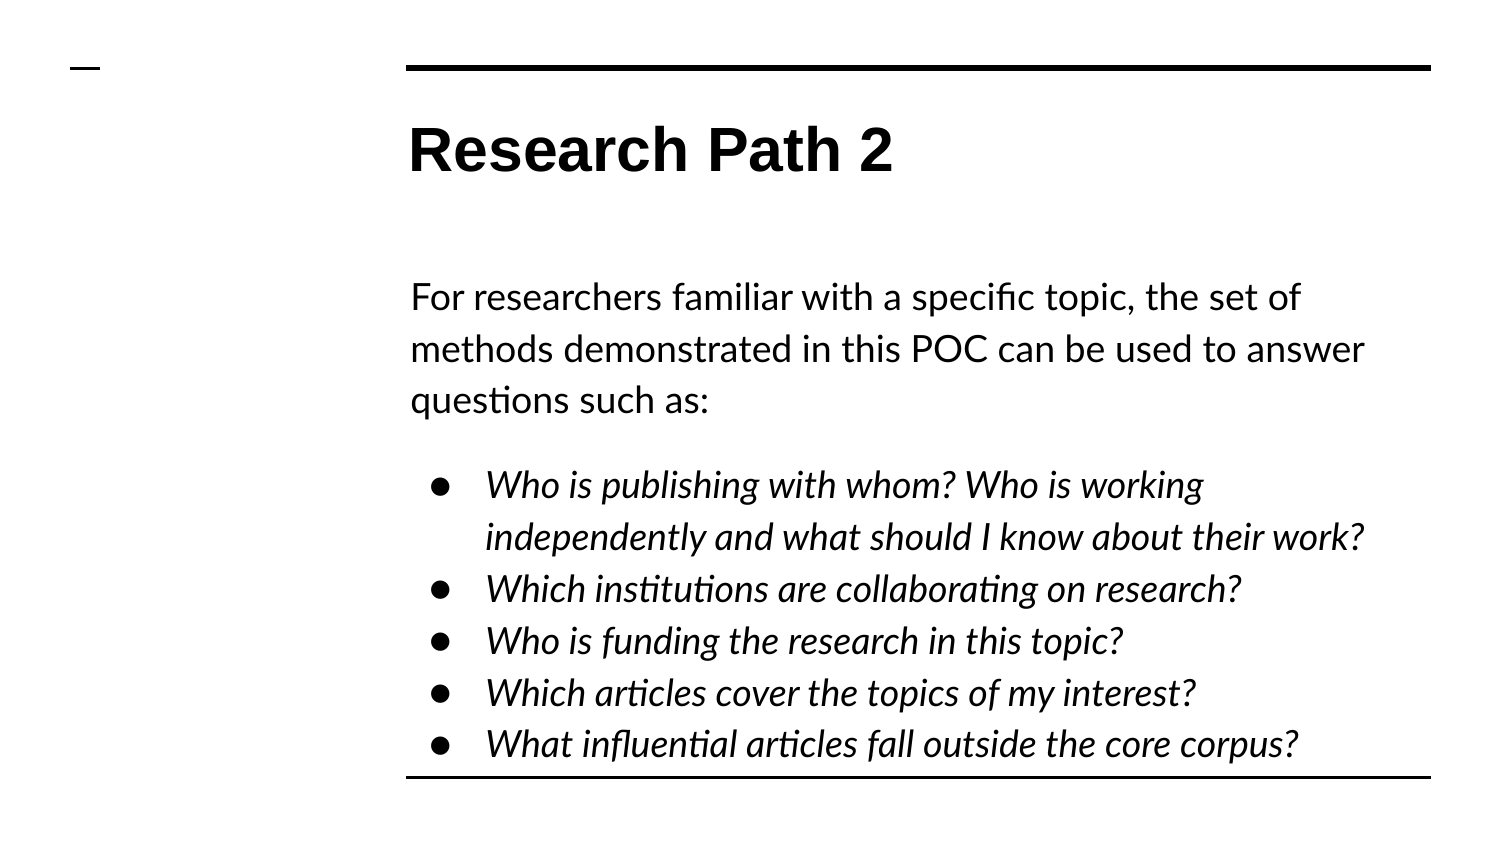

# Research Path 2
For researchers familiar with a specific topic, the set of methods demonstrated in this POC can be used to answer questions such as:
Who is publishing with whom? Who is working independently and what should I know about their work?
Which institutions are collaborating on research?
Who is funding the research in this topic?
Which articles cover the topics of my interest?
What influential articles fall outside the core corpus?